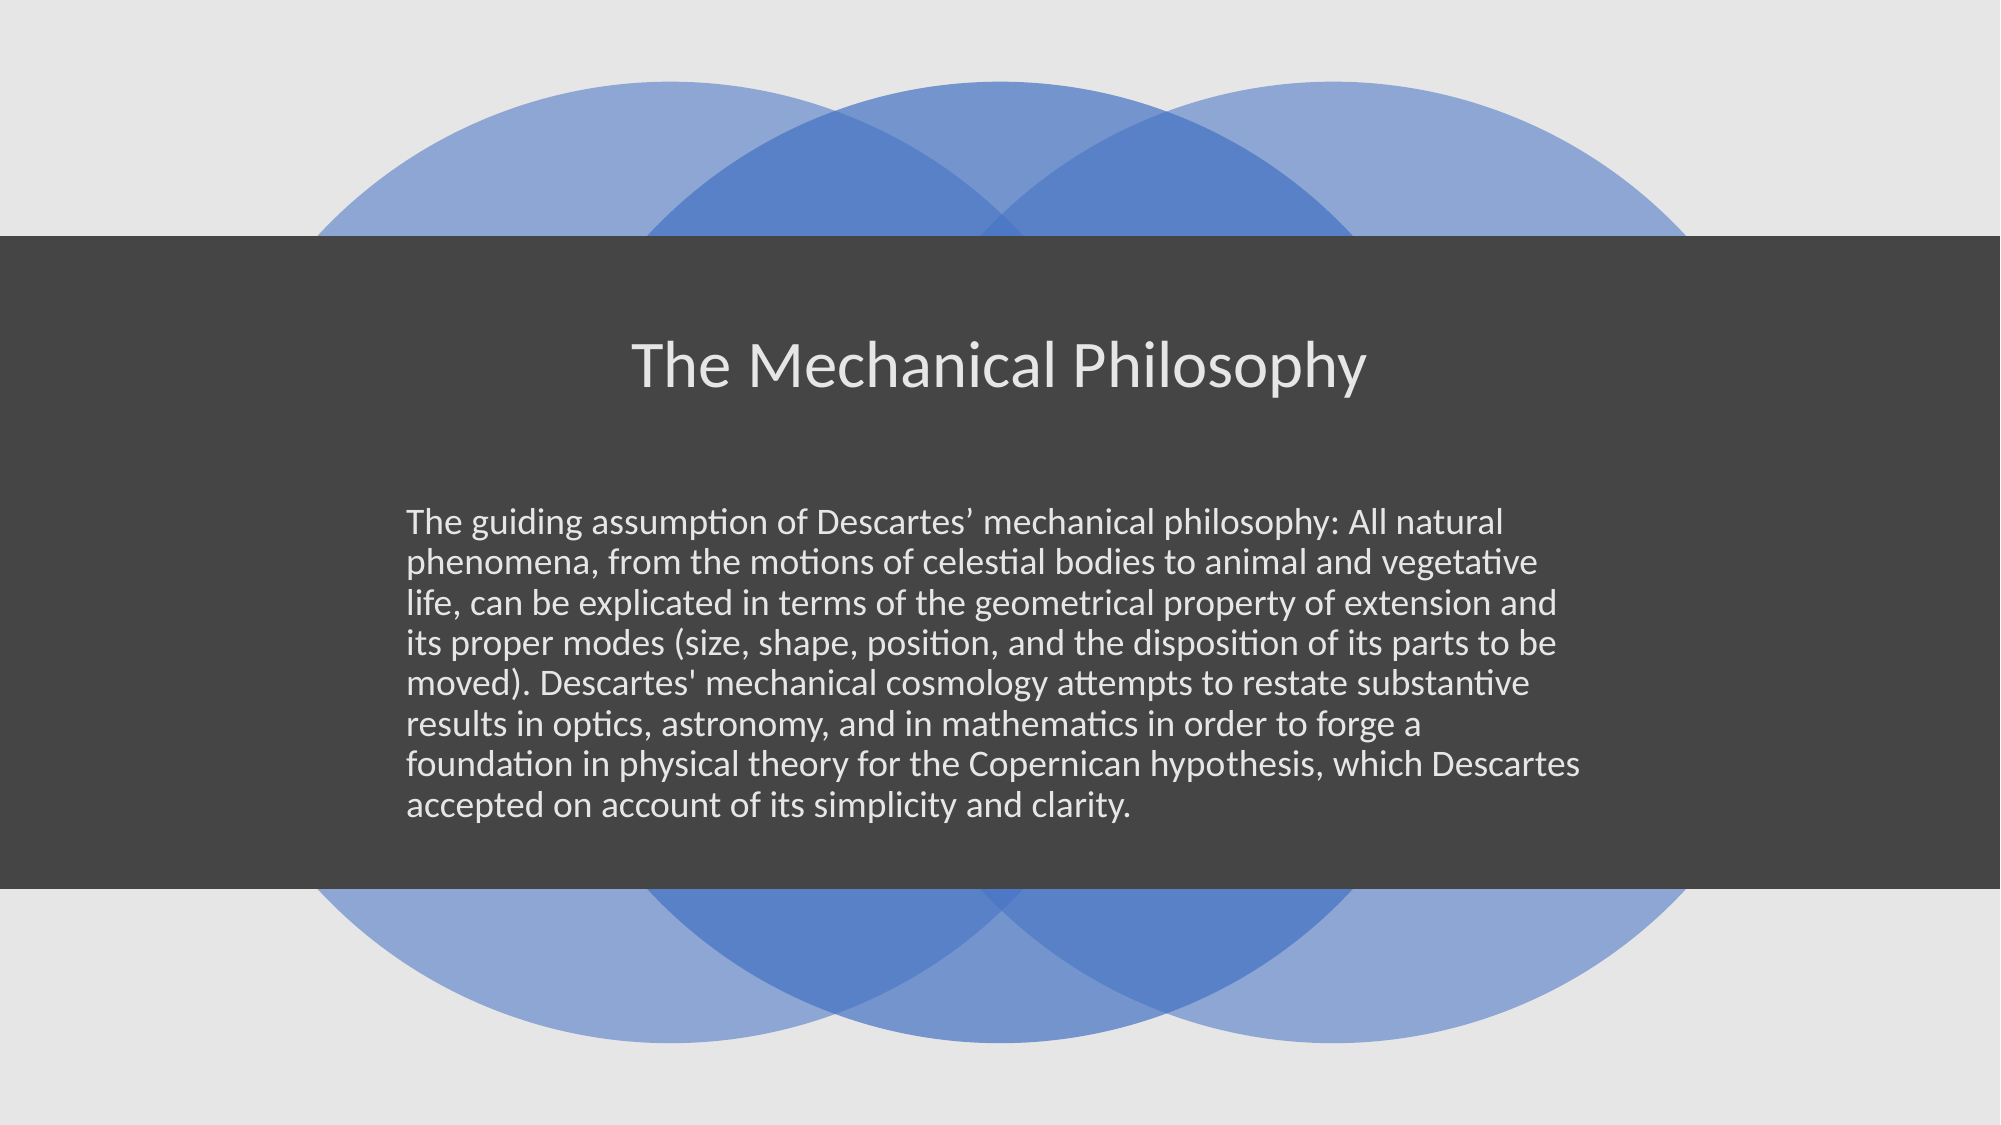

# The Mechanical Philosophy
The guiding assumption of Descartes’ mechanical philosophy: All natural phenom­ena, from the motions of celestial bodies to animal and vegetative life, can be explicated in terms of the geometrical property of extension and its proper modes (size, shape, position, and the disposition of its parts to be moved). Descartes' mechanical cosmology attempts to restate substantive results in optics, astronomy, and in mathematics in order to forge a foundation in physical theory for the Copernican hypo­thesis, which Descartes accepted on account of its simplicity and clarity.